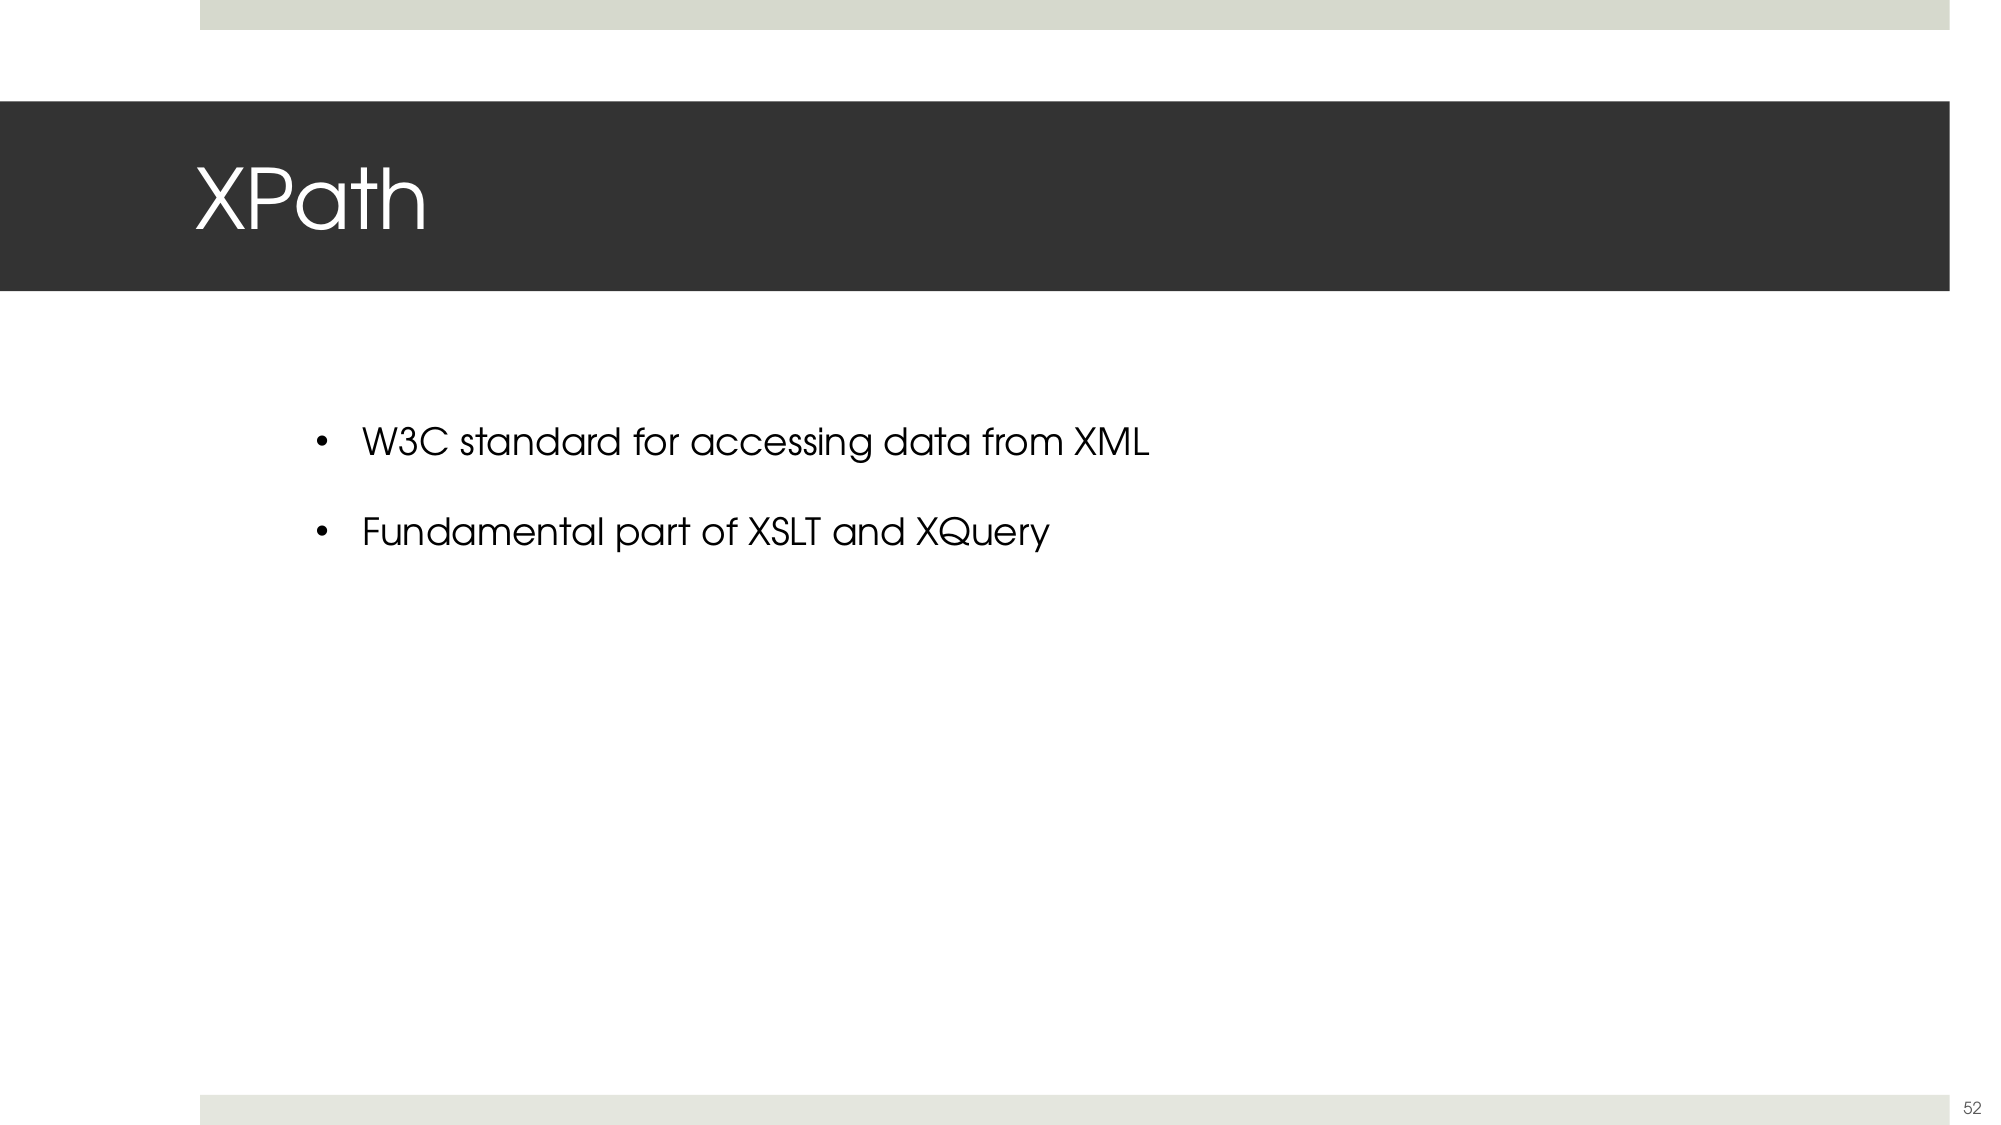

# XPath
W3C standard for accessing data from XML

Fundamental part of XSLT and XQuery
52